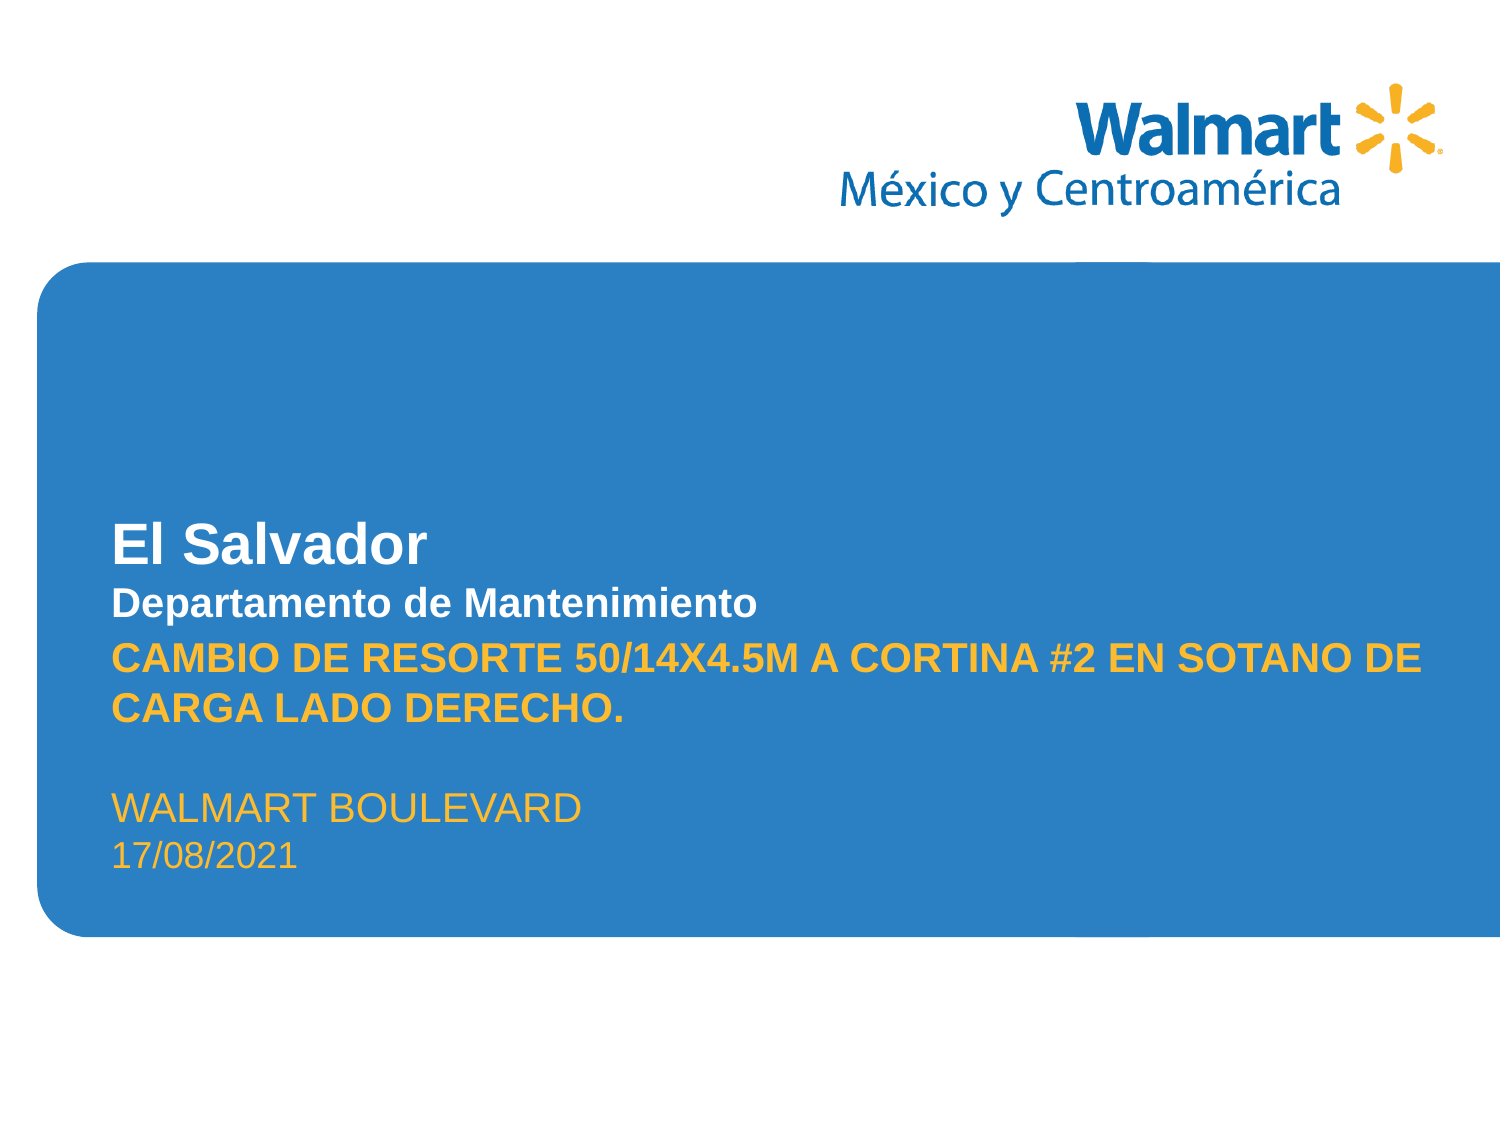

CAMBIO DE RESORTE 50/14X4.5M A CORTINA #2 EN SOTANO DE CARGA LADO DERECHO.

WALMART BOULEVARD
17/08/2021

# El Salvador Departamento de Mantenimiento